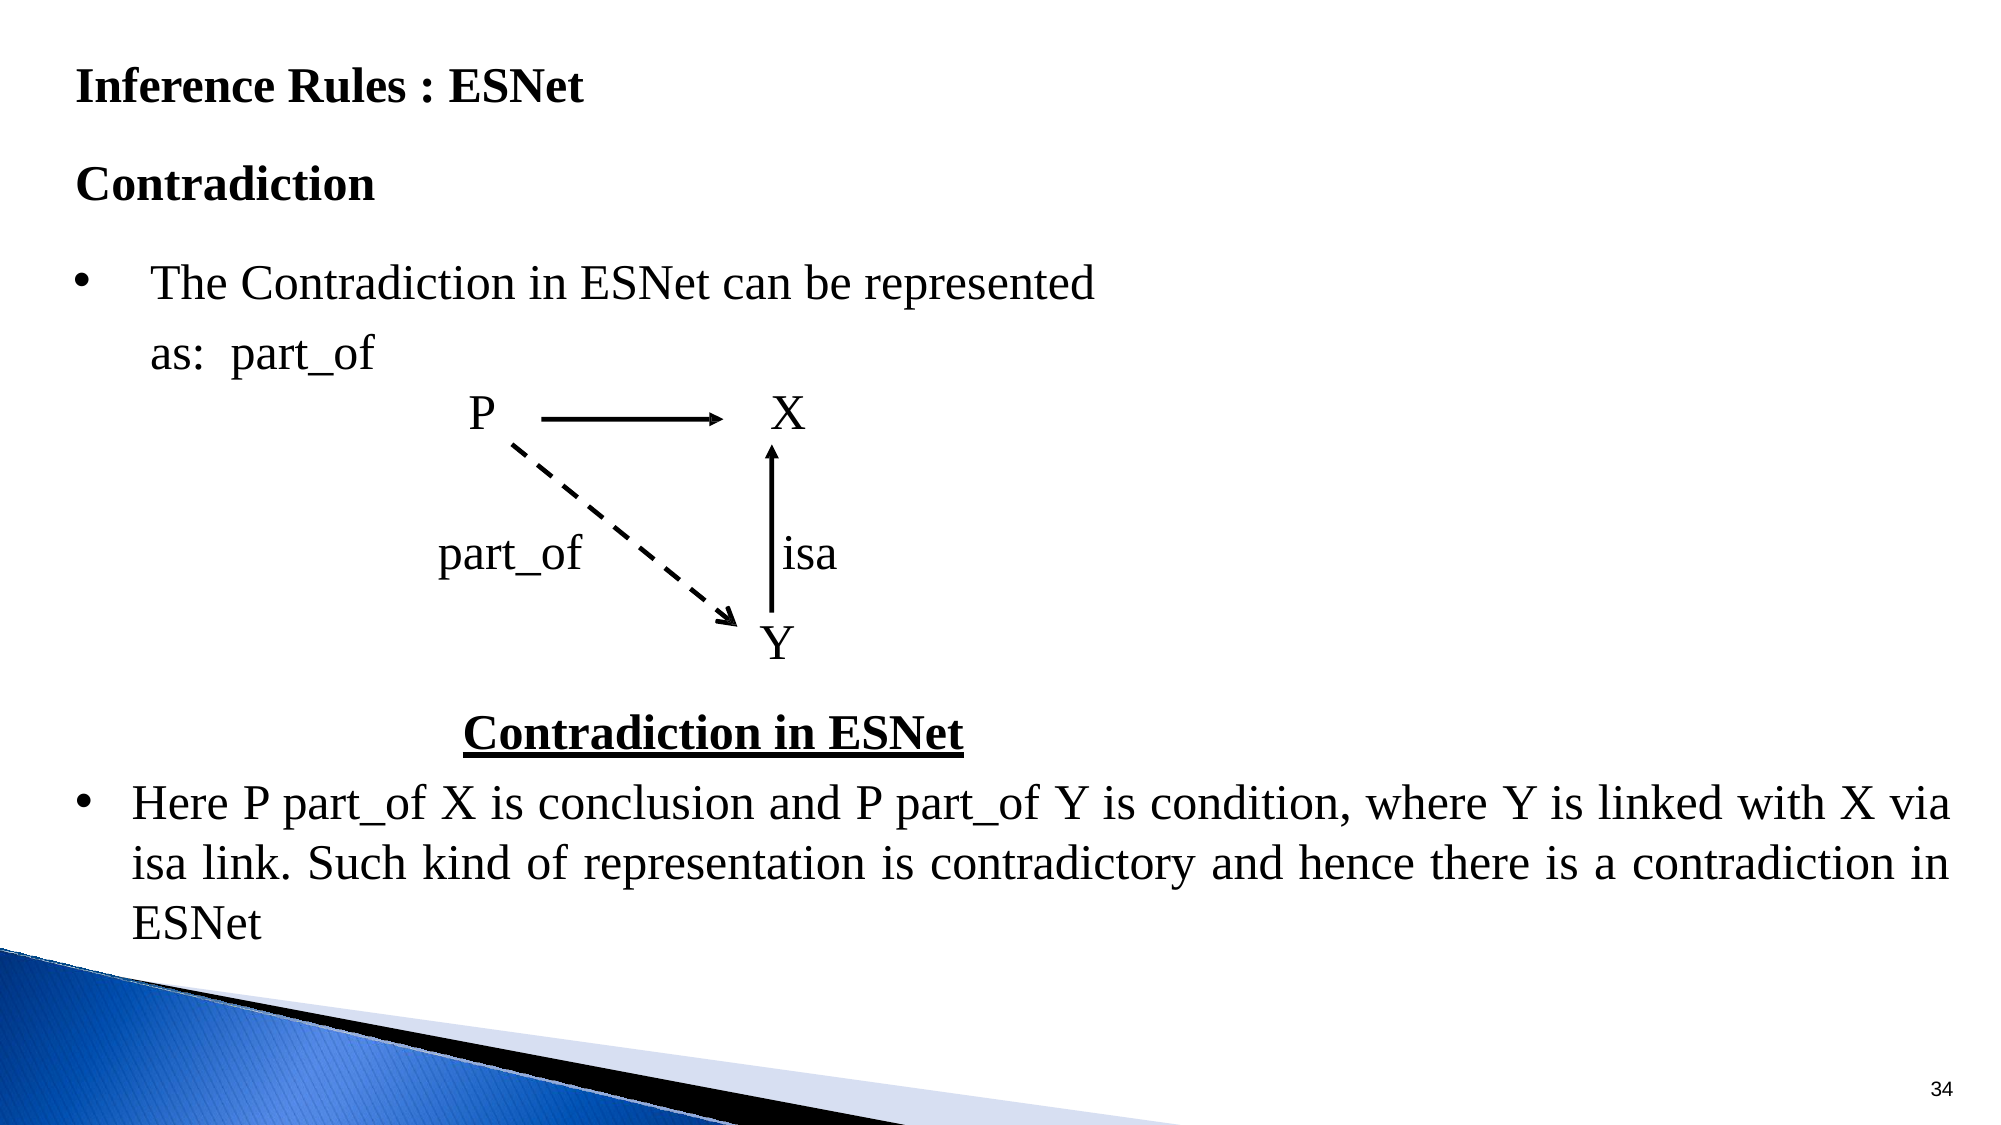

Inference Rules : ESNet
Contradiction
The Contradiction in ESNet can be represented as:  part_of
P	X

isa  Y
part_of
Contradiction in ESNet
Here P part_of X is conclusion and P part_of Y is condition, where Y is linked with X via  isa link. Such kind of representation is contradictory and hence there is a contradiction in  ESNet
34